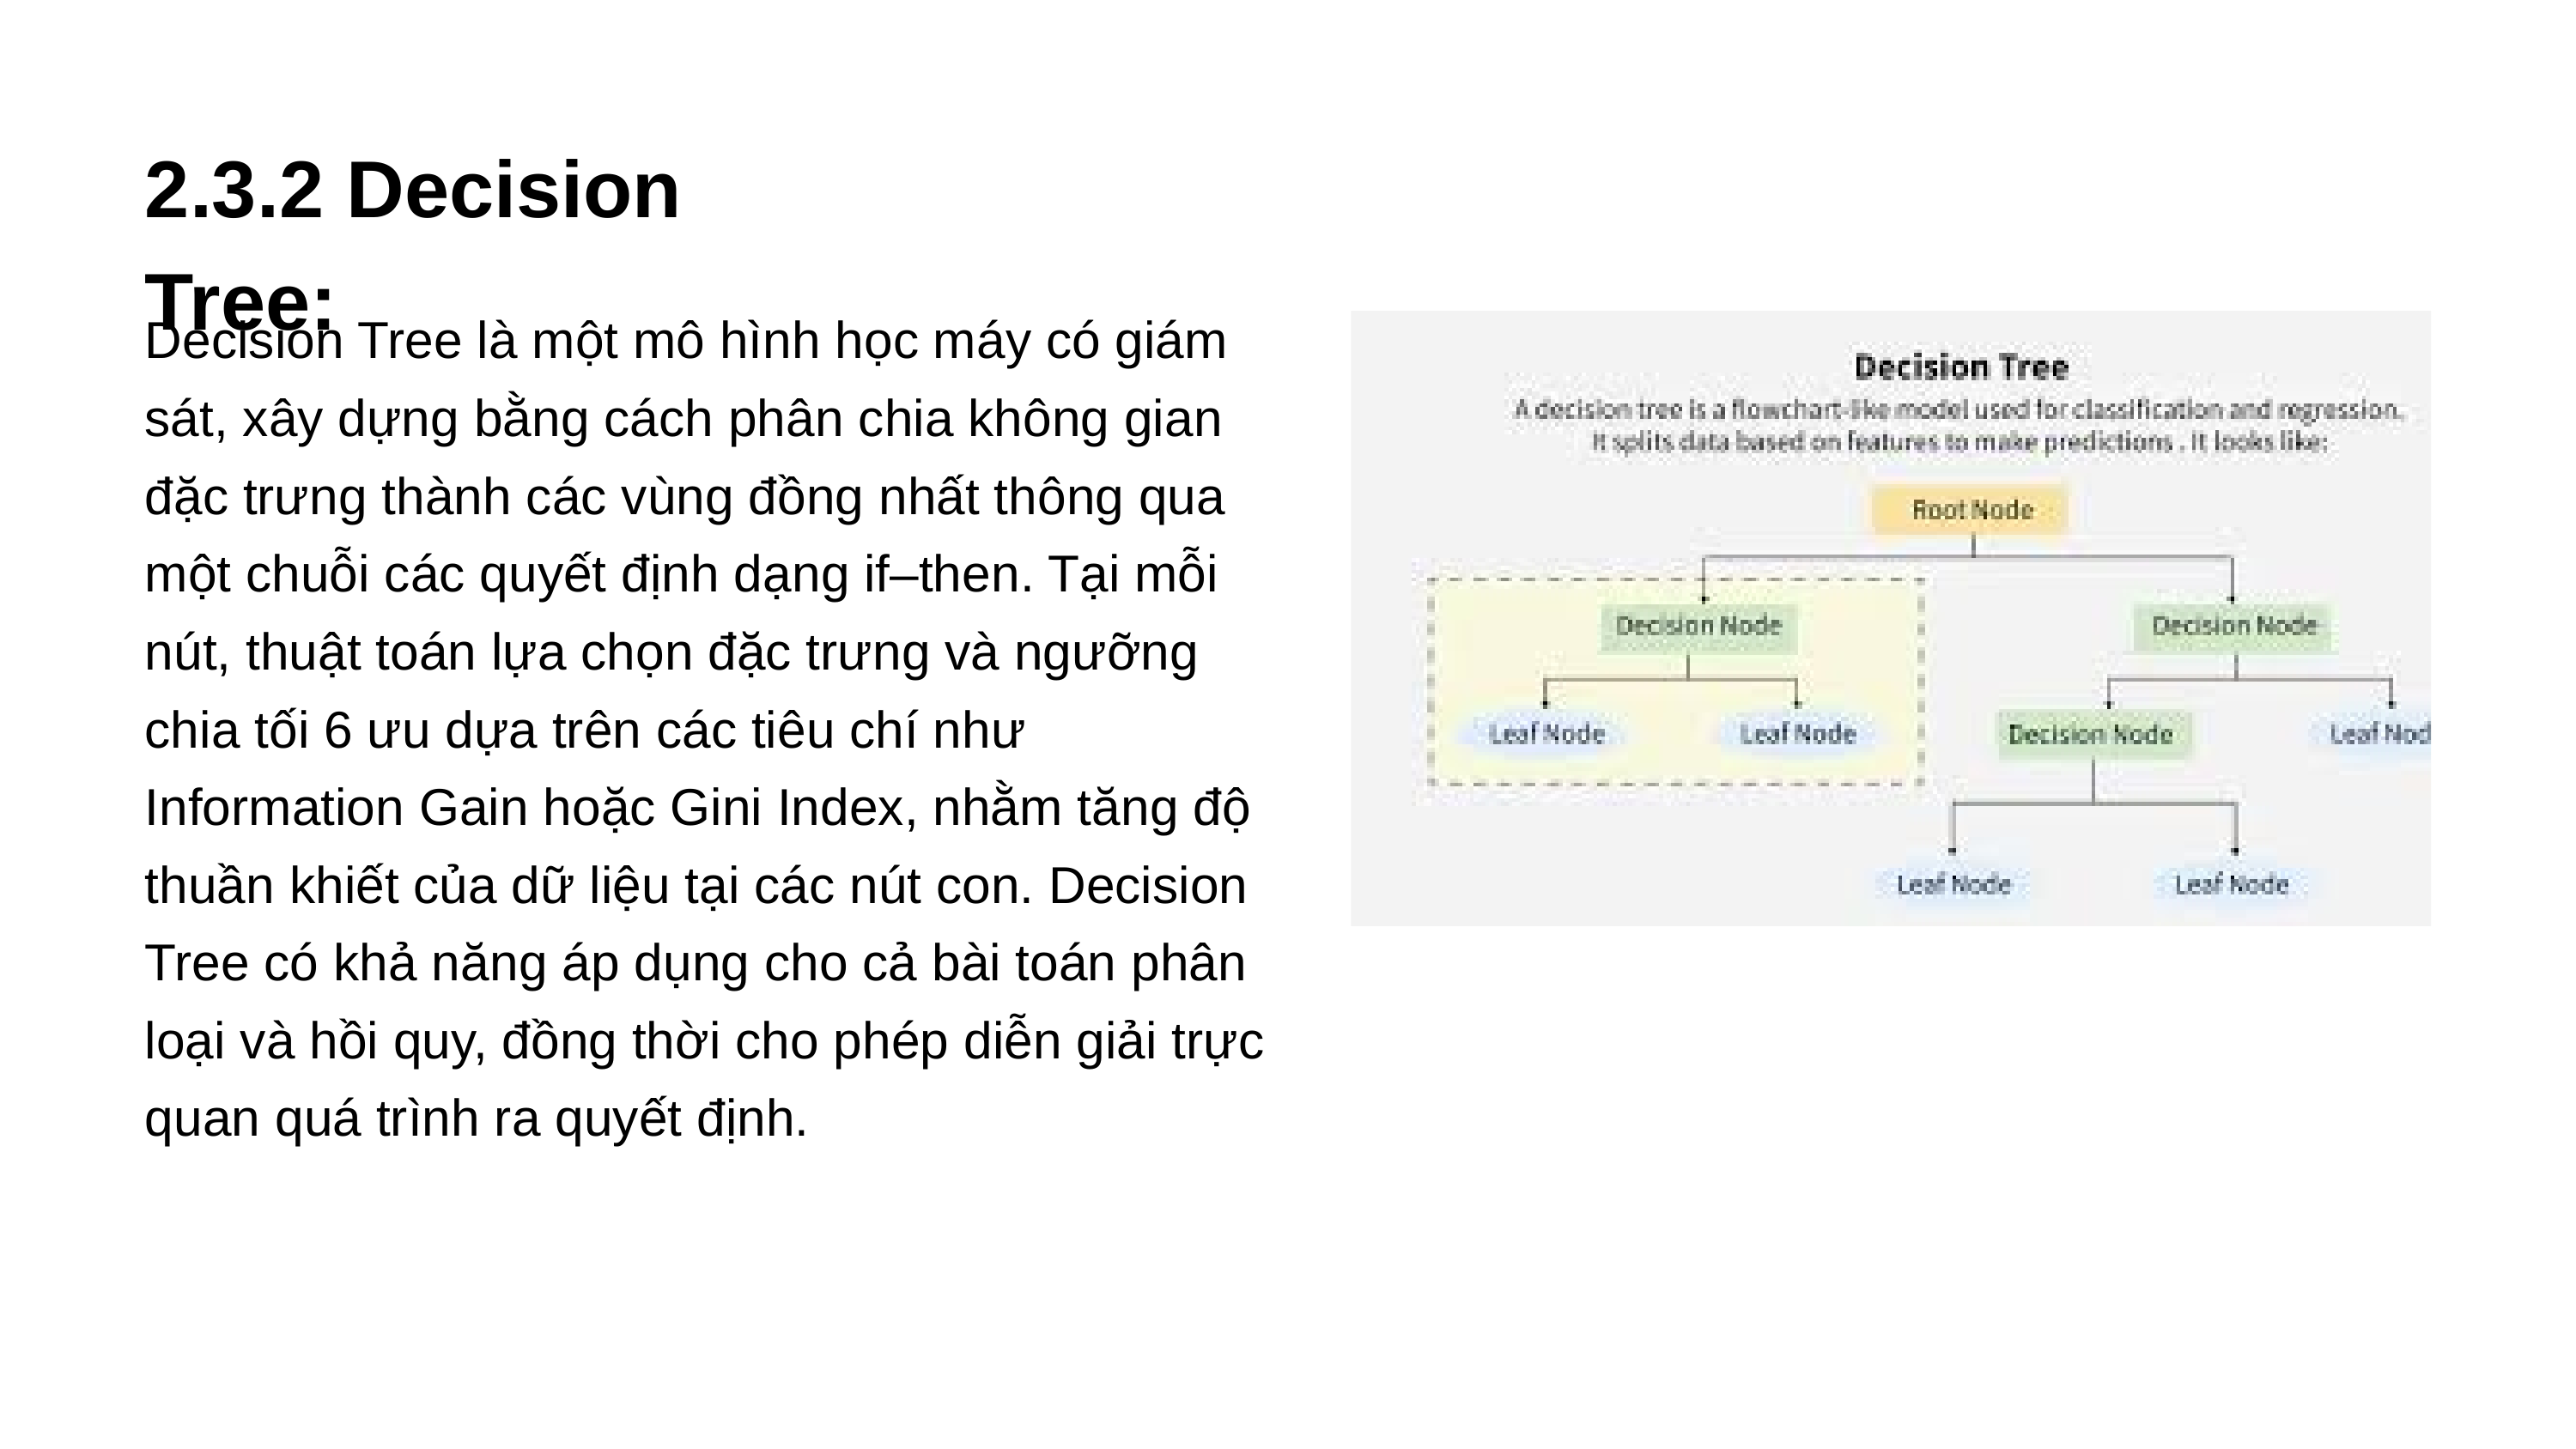

2.3.2 Decision Tree:
Decision Tree là một mô hình học máy có giám sát, xây dựng bằng cách phân chia không gian đặc trưng thành các vùng đồng nhất thông qua một chuỗi các quyết định dạng if–then. Tại mỗi nút, thuật toán lựa chọn đặc trưng và ngưỡng chia tối 6 ưu dựa trên các tiêu chí như Information Gain hoặc Gini Index, nhằm tăng độ thuần khiết của dữ liệu tại các nút con. Decision Tree có khả năng áp dụng cho cả bài toán phân loại và hồi quy, đồng thời cho phép diễn giải trực quan quá trình ra quyết định.